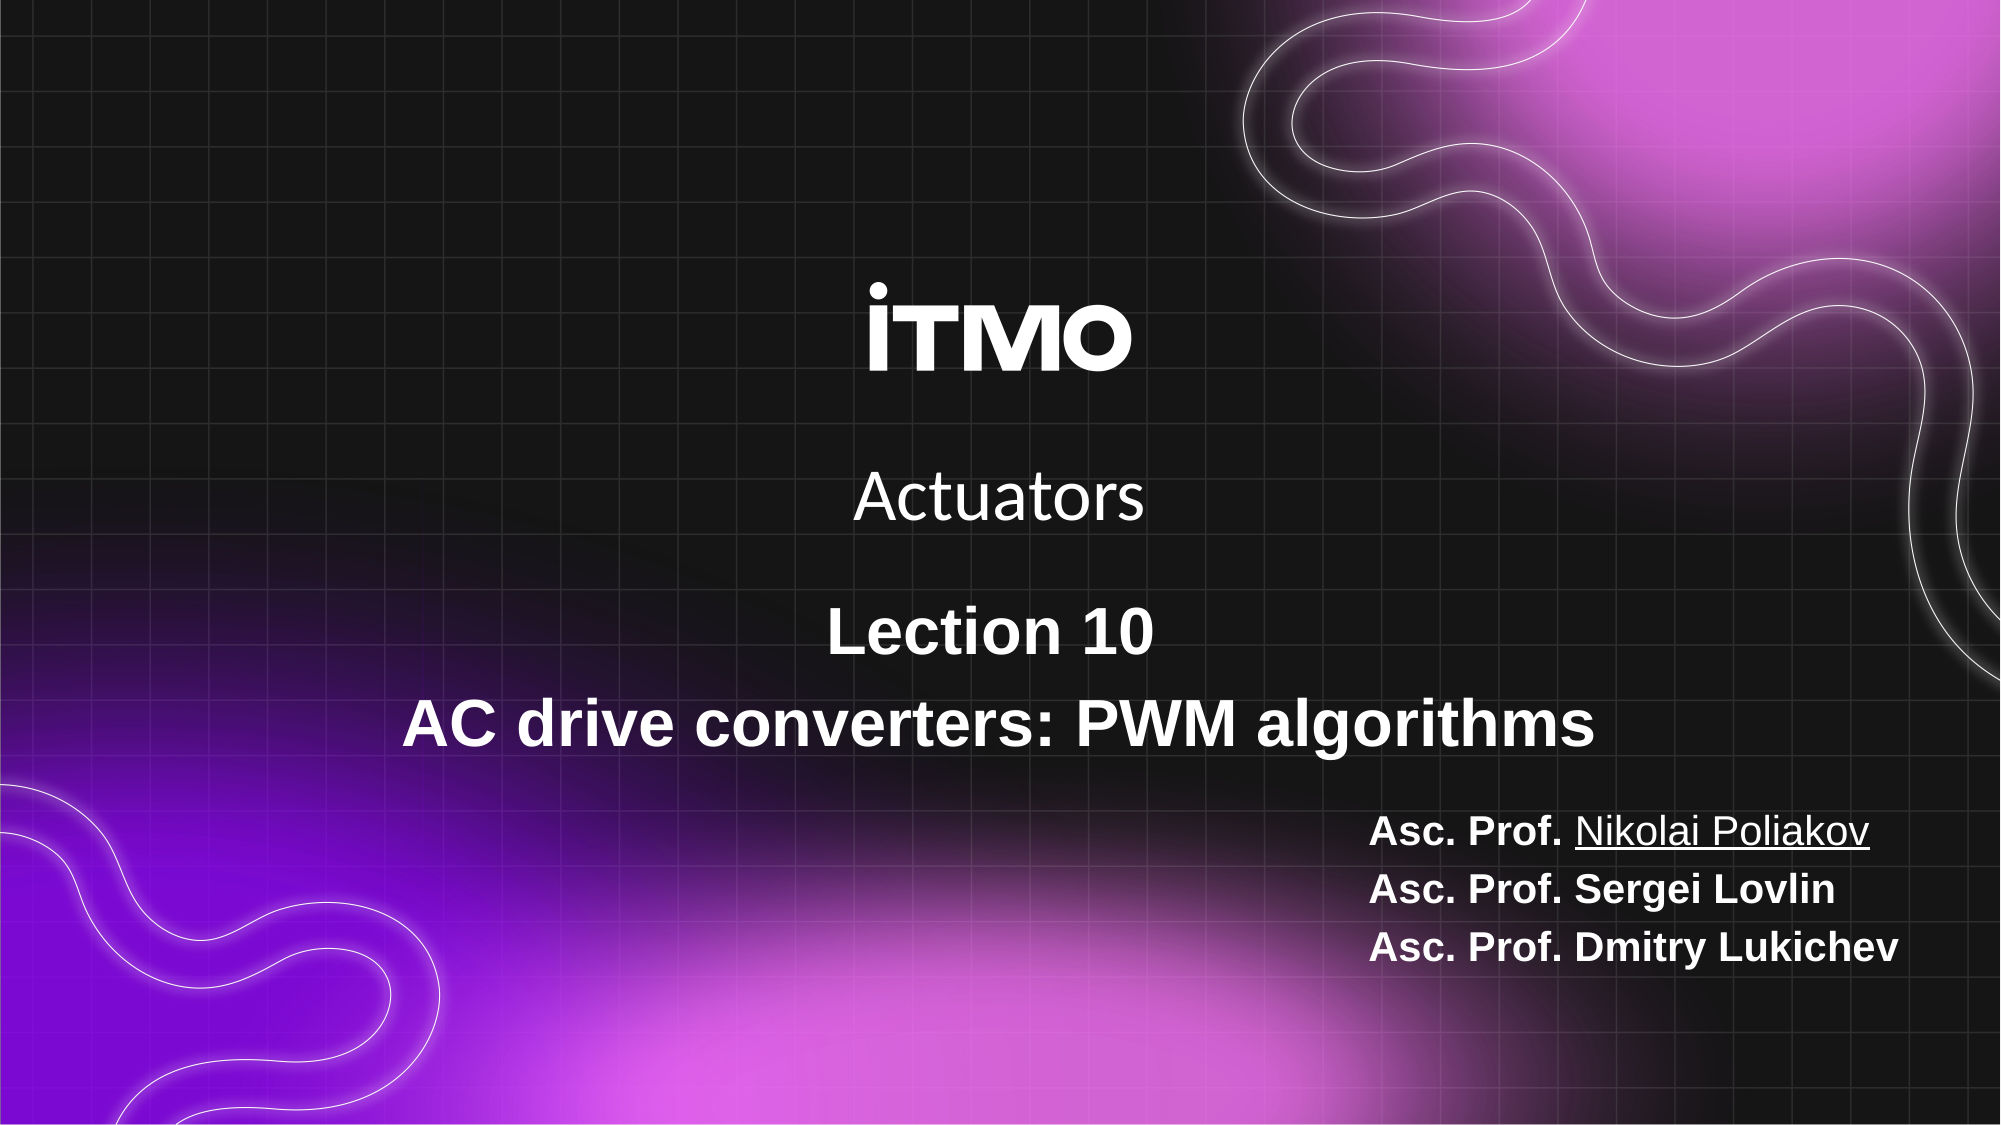

# Lection 10 AC drive converters: PWM algorithms
Asc. Prof. Nikolai Poliakov
Asc. Prof. Sergei Lovlin
Asc. Prof. Dmitry Lukichev